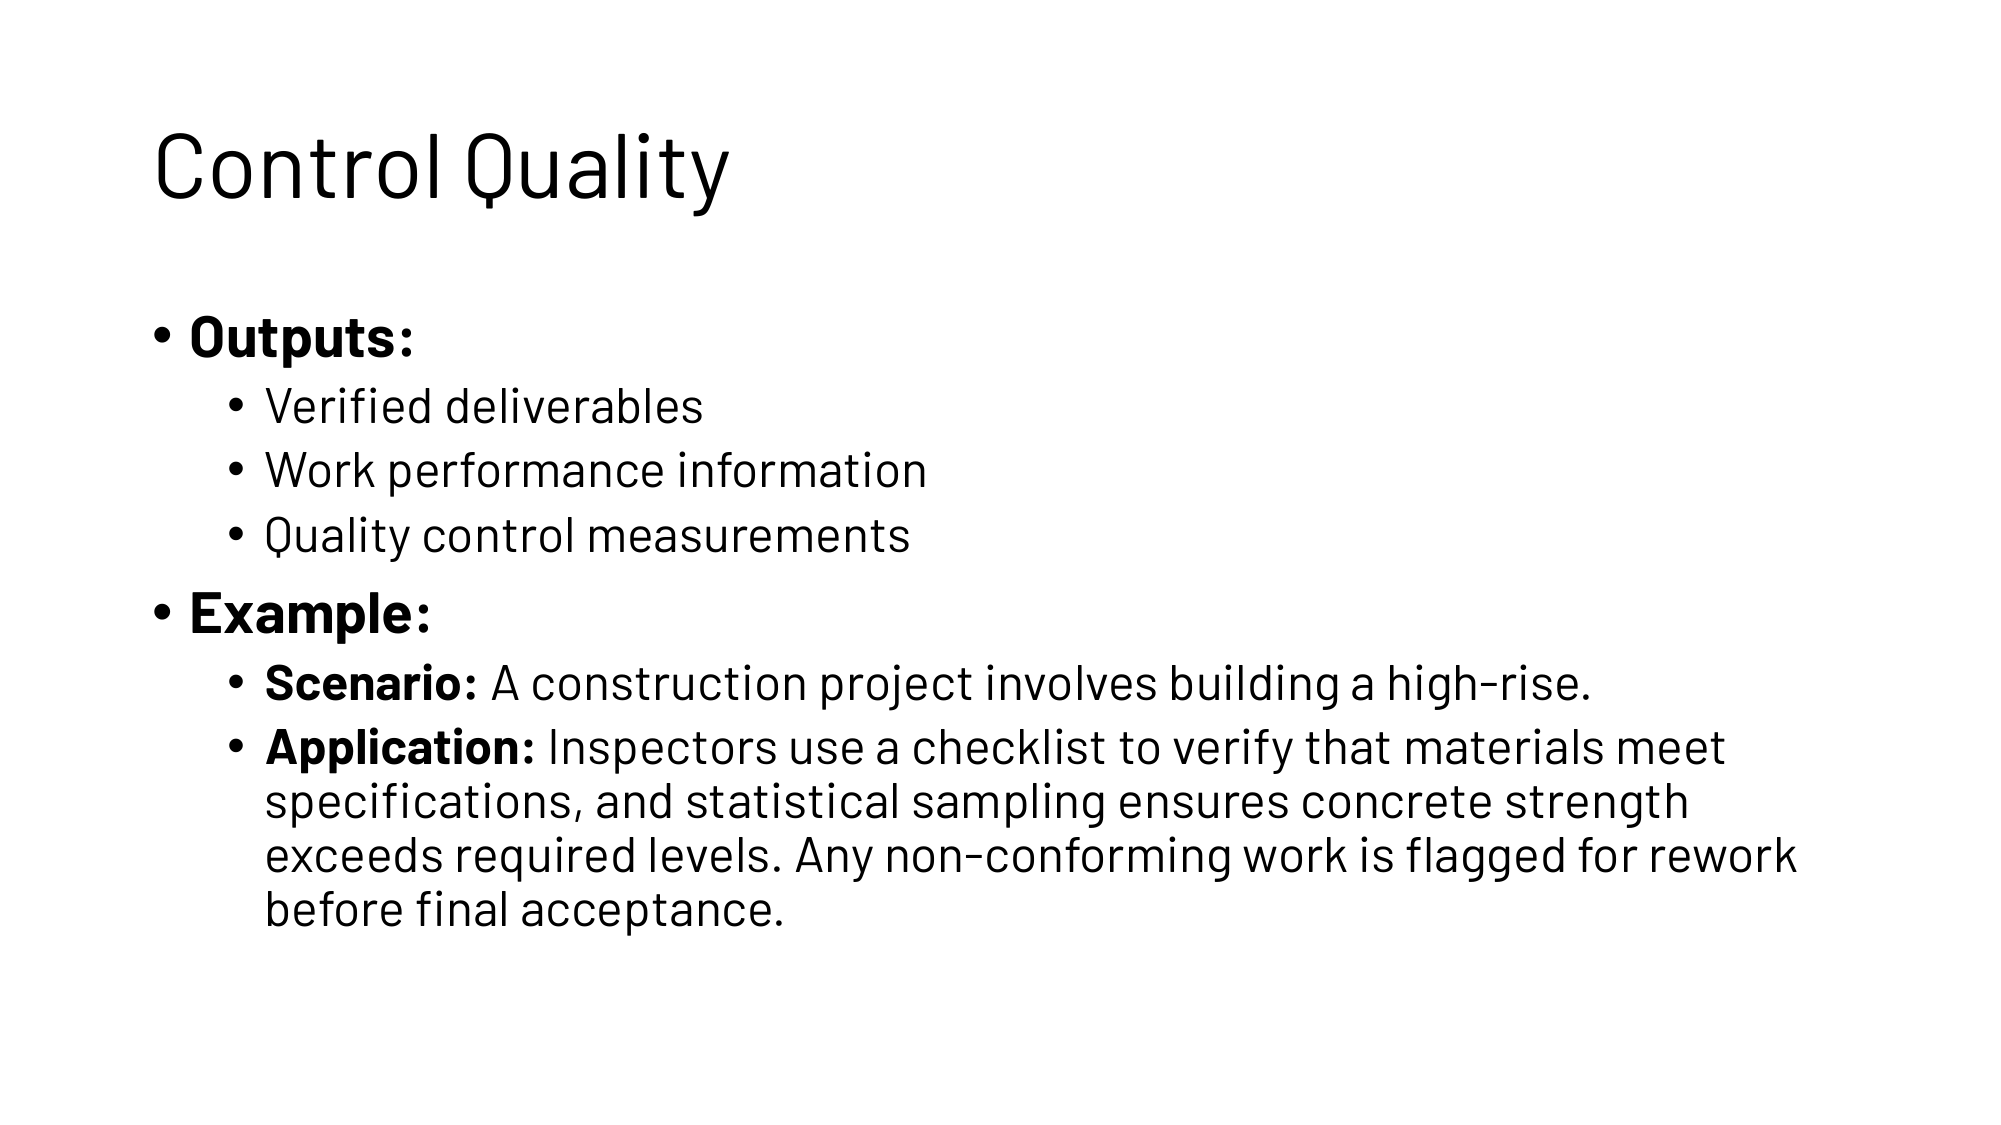

# Control Quality
Outputs:
Verified deliverables
Work performance information
Quality control measurements
Example:
Scenario: A construction project involves building a high-rise.
Application: Inspectors use a checklist to verify that materials meet specifications, and statistical sampling ensures concrete strength exceeds required levels. Any non-conforming work is flagged for rework before final acceptance.